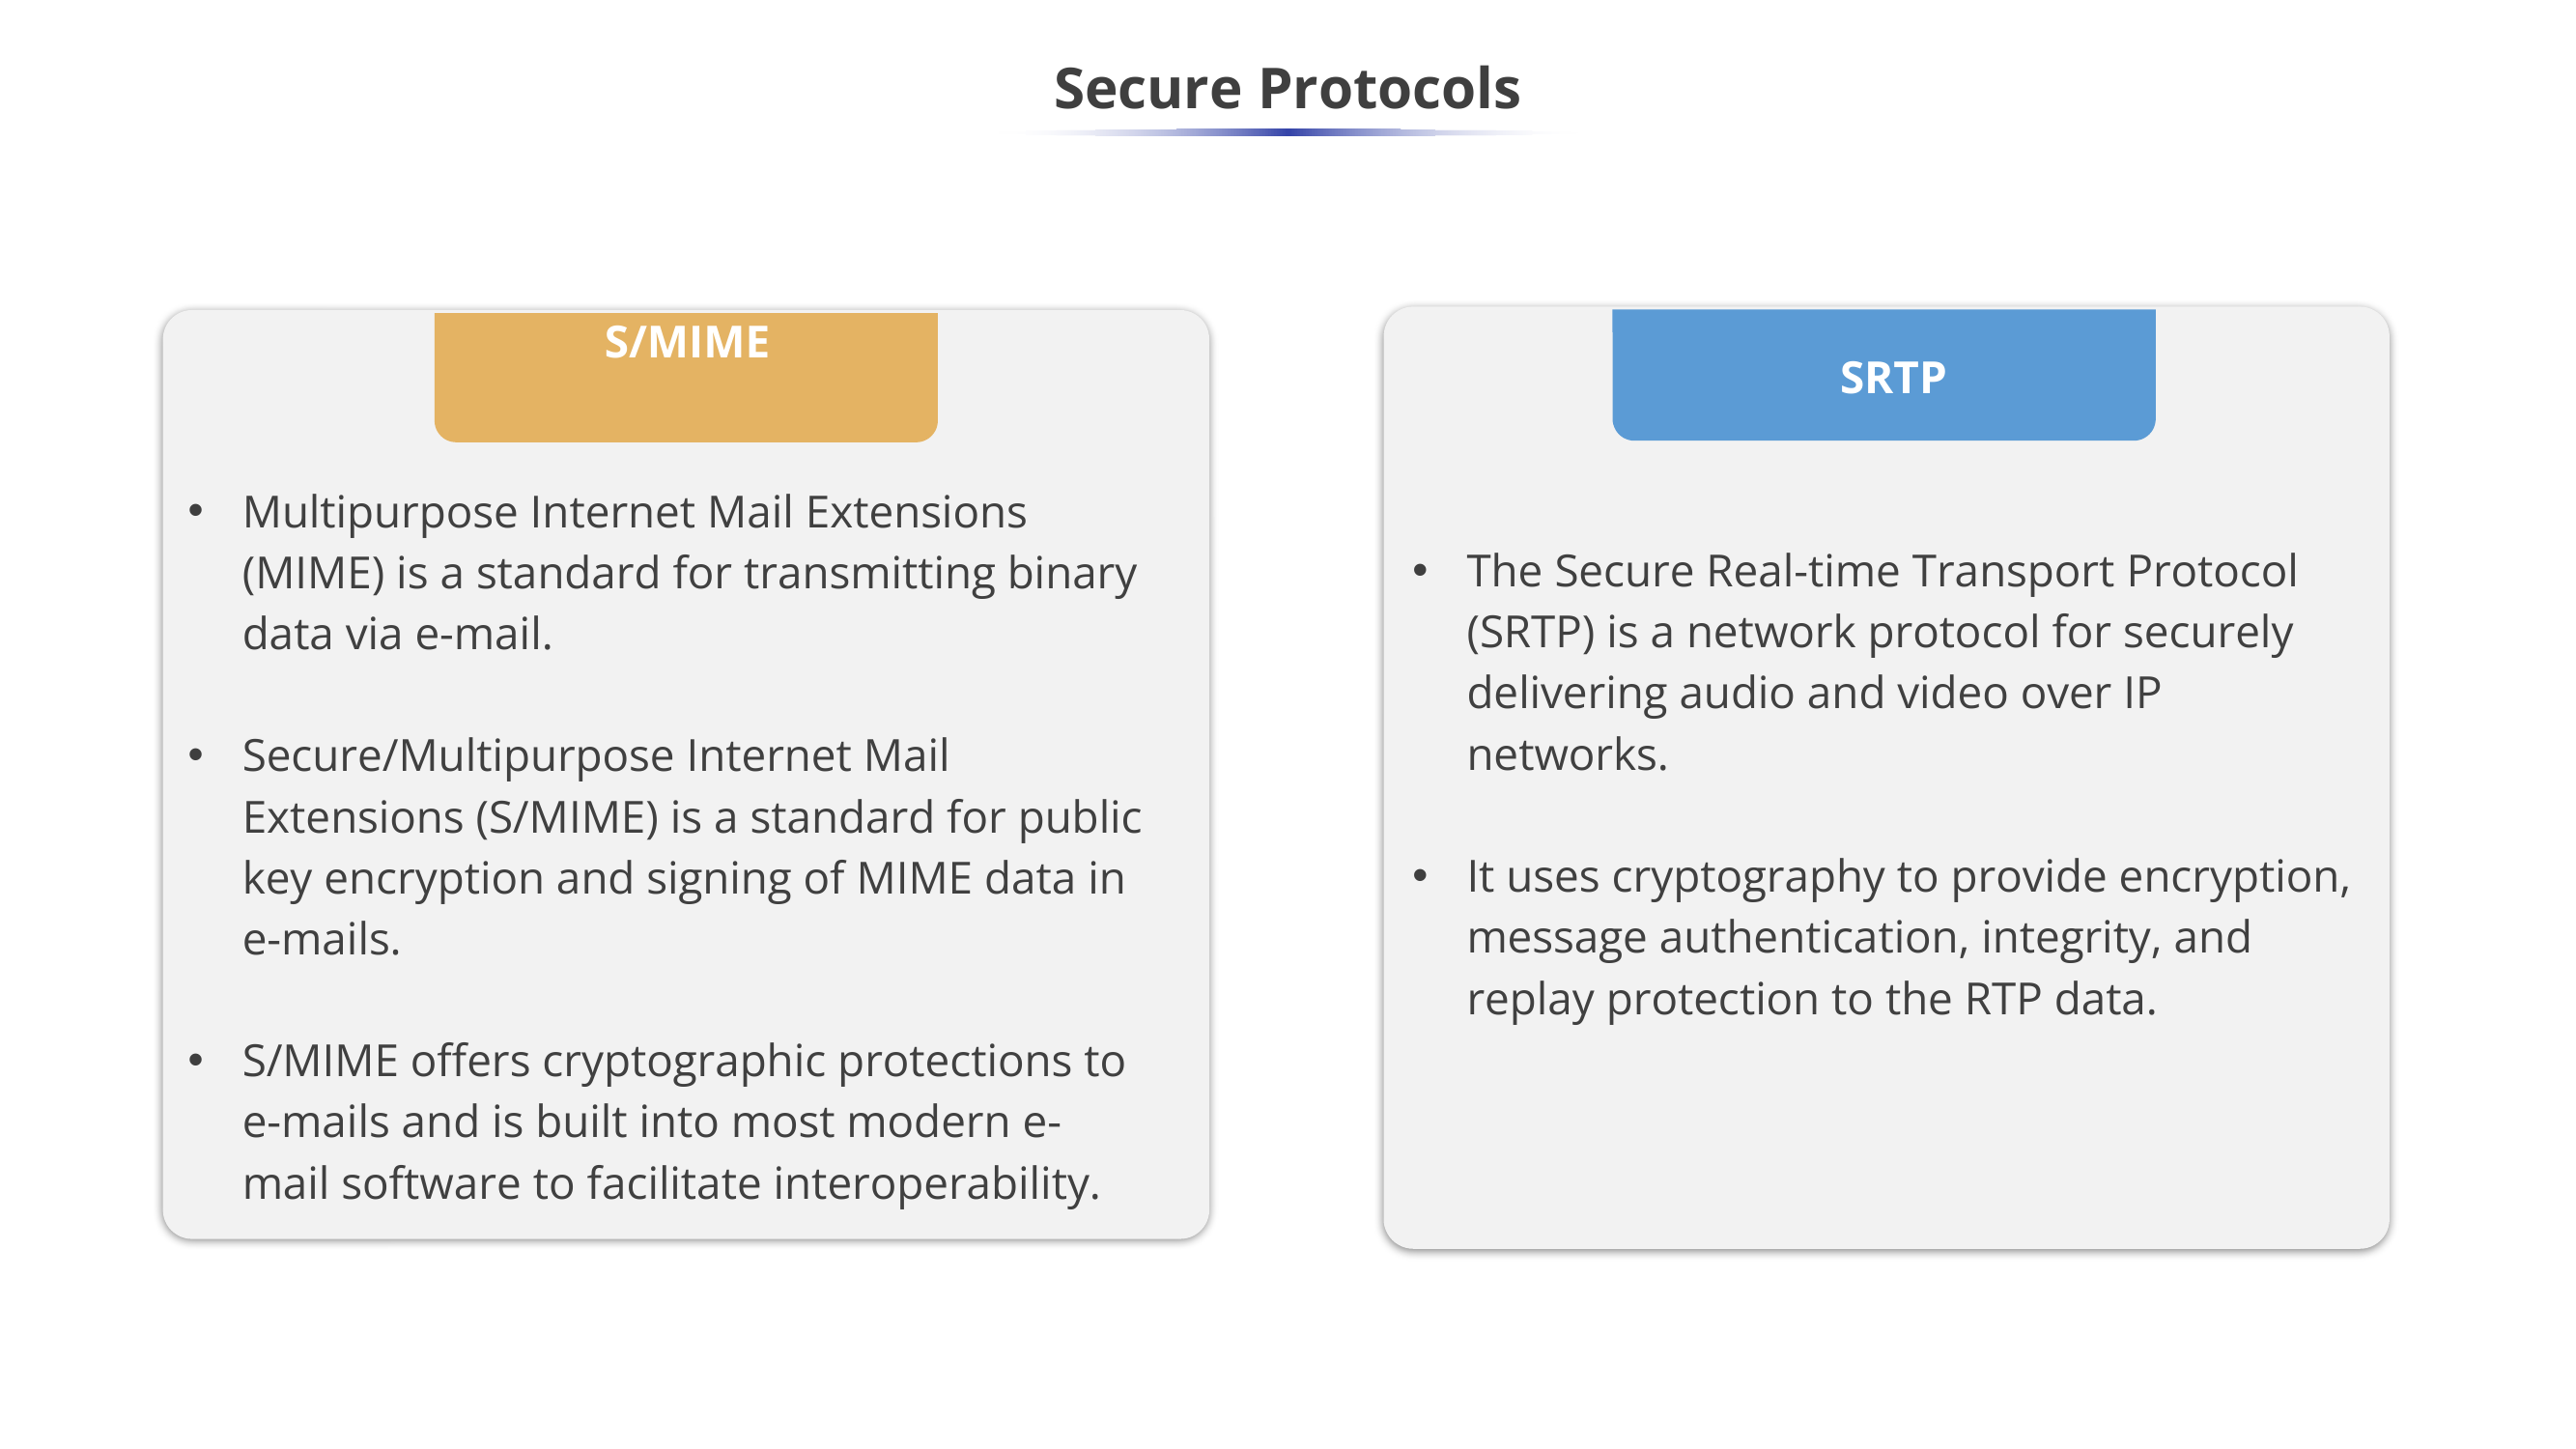

# Secure Protocols

S/MIME

Multipurpose Internet Mail Extensions (MIME) is a standard for transmitting binary data via e-mail.

Secure/Multipurpose Internet Mail Extensions (S/MIME) is a standard for public key encryption and signing of MIME data in e-mails.

S/MIME offers cryptographic protections to e-mails and is built into most modern e-mail software to facilitate interoperability.

SRTP
The Secure Real-time Transport Protocol (SRTP) is a network protocol for securely delivering audio and video over IP networks.

It uses cryptography to provide encryption, message authentication, integrity, and replay protection to the RTP data.